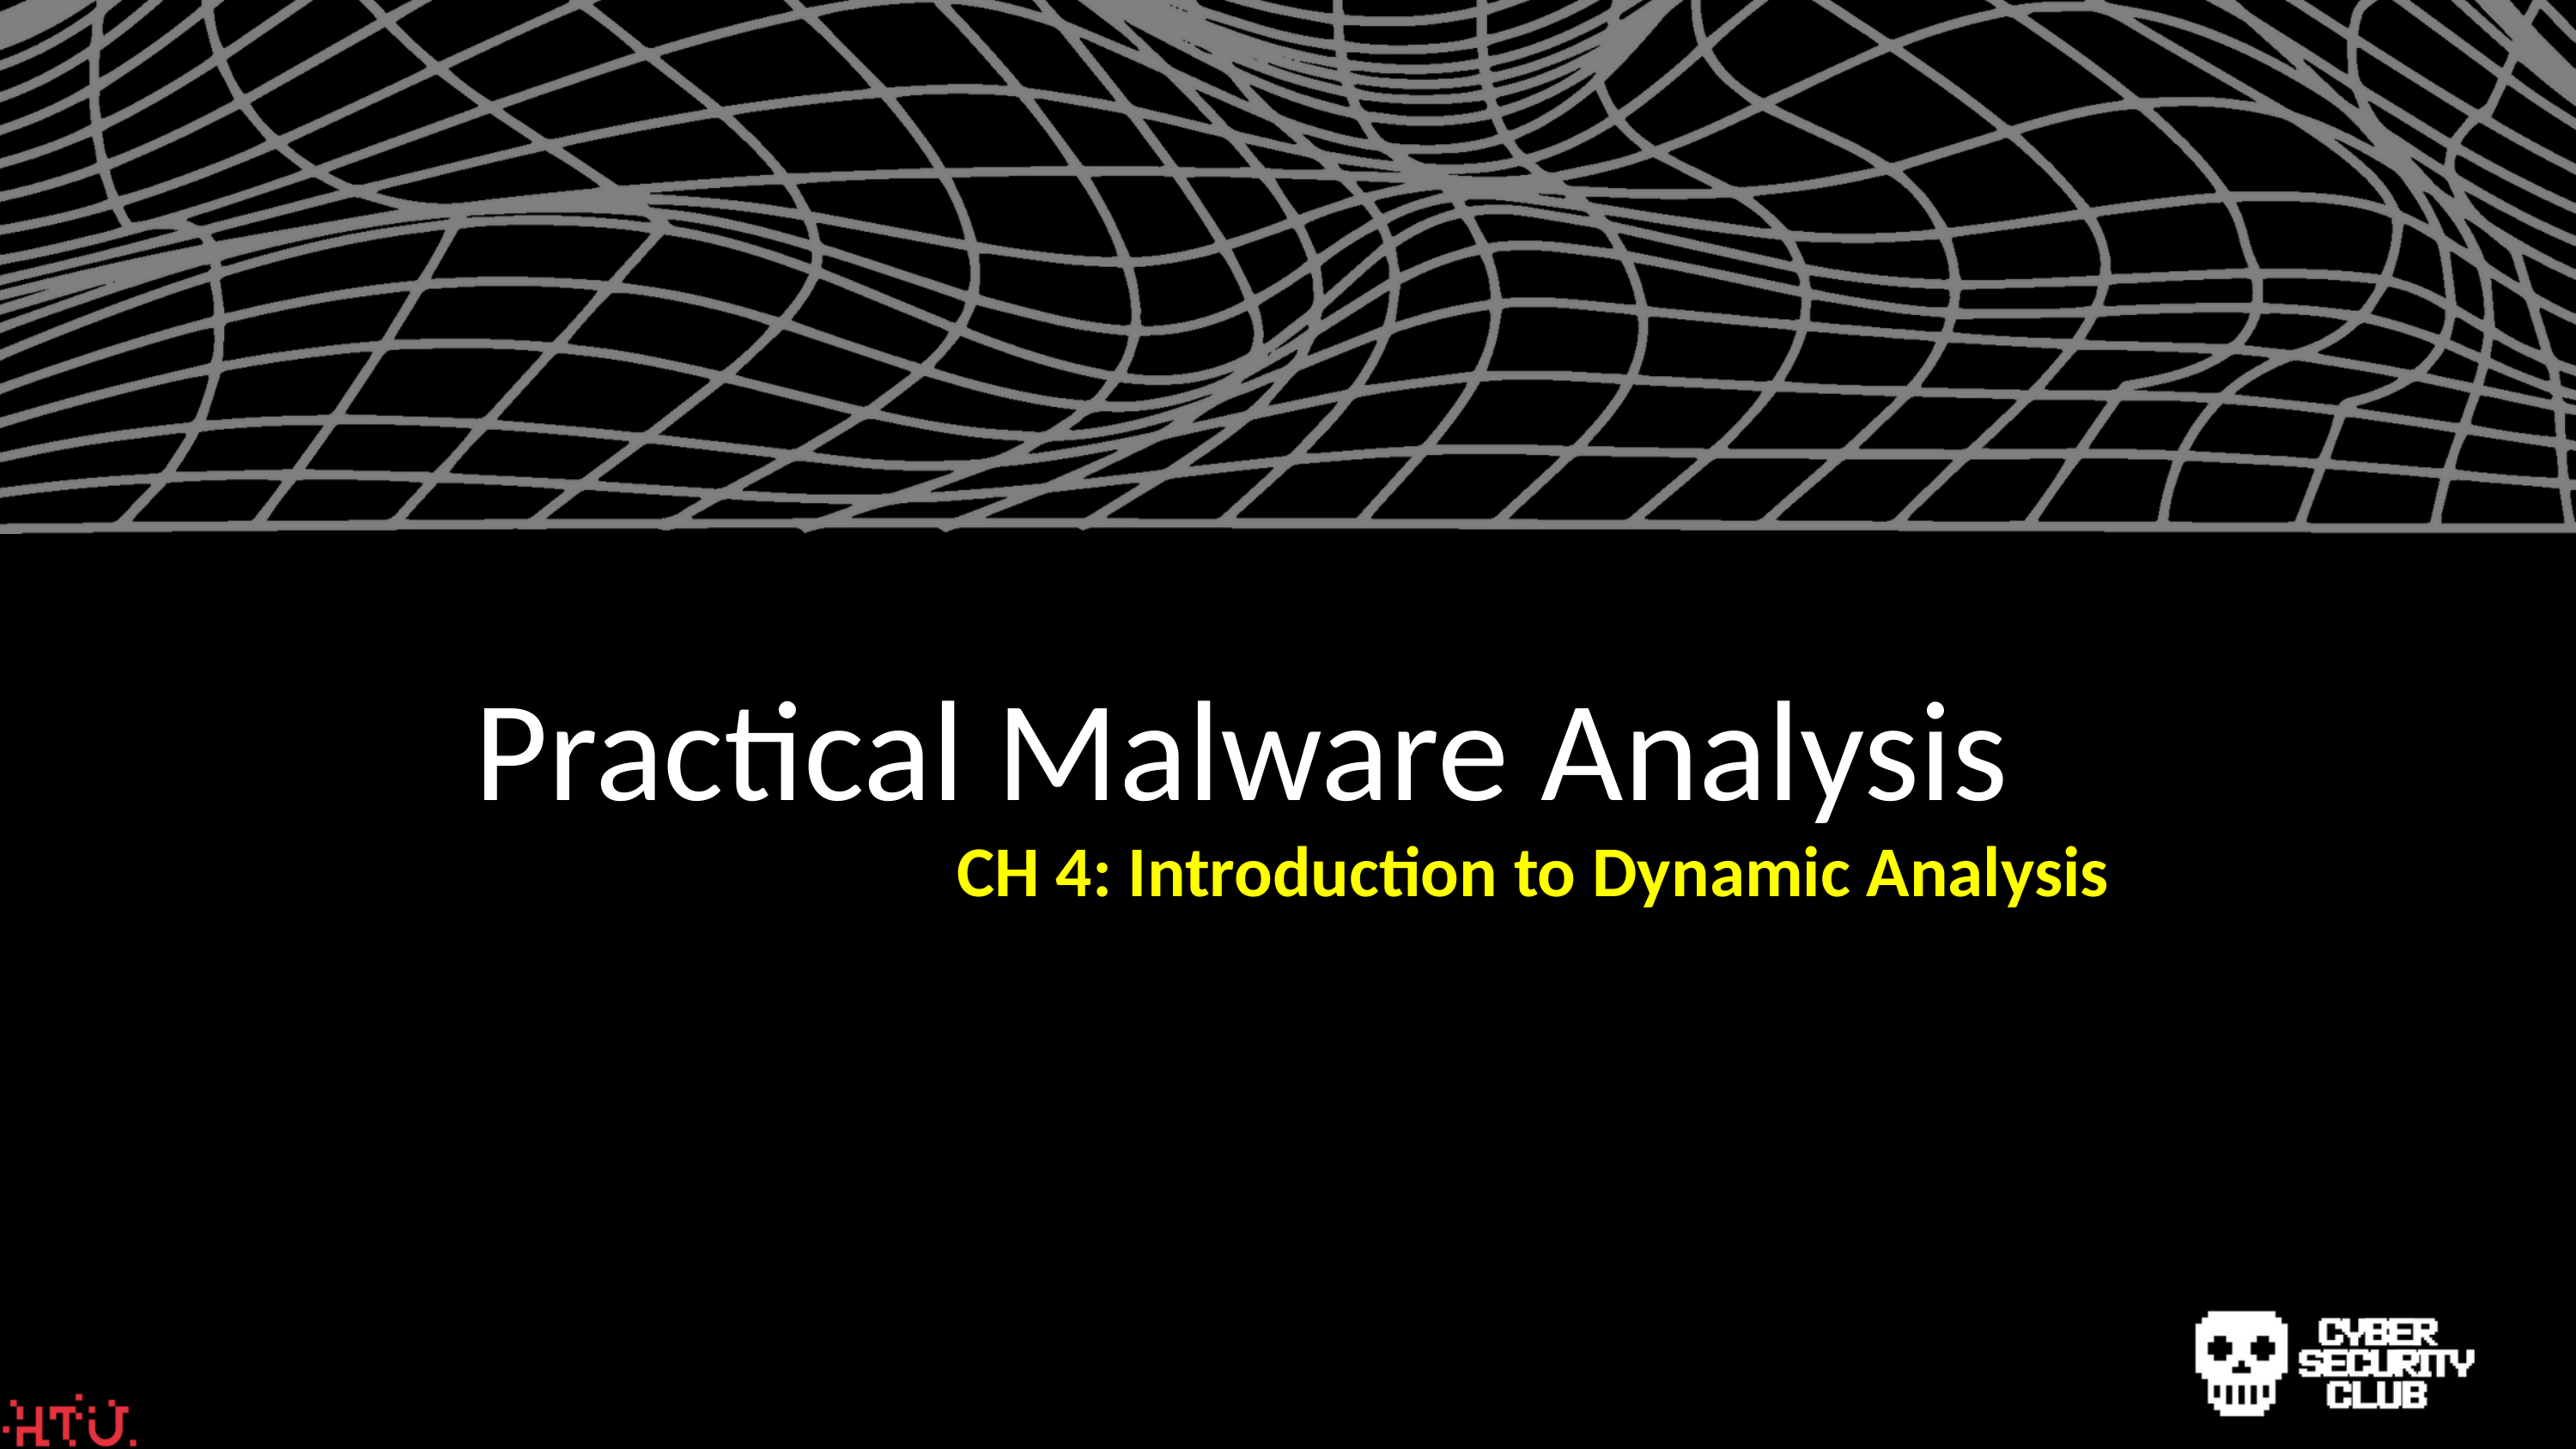

Practical Malware Analysis
CH 4: Introduction to Dynamic Analysis